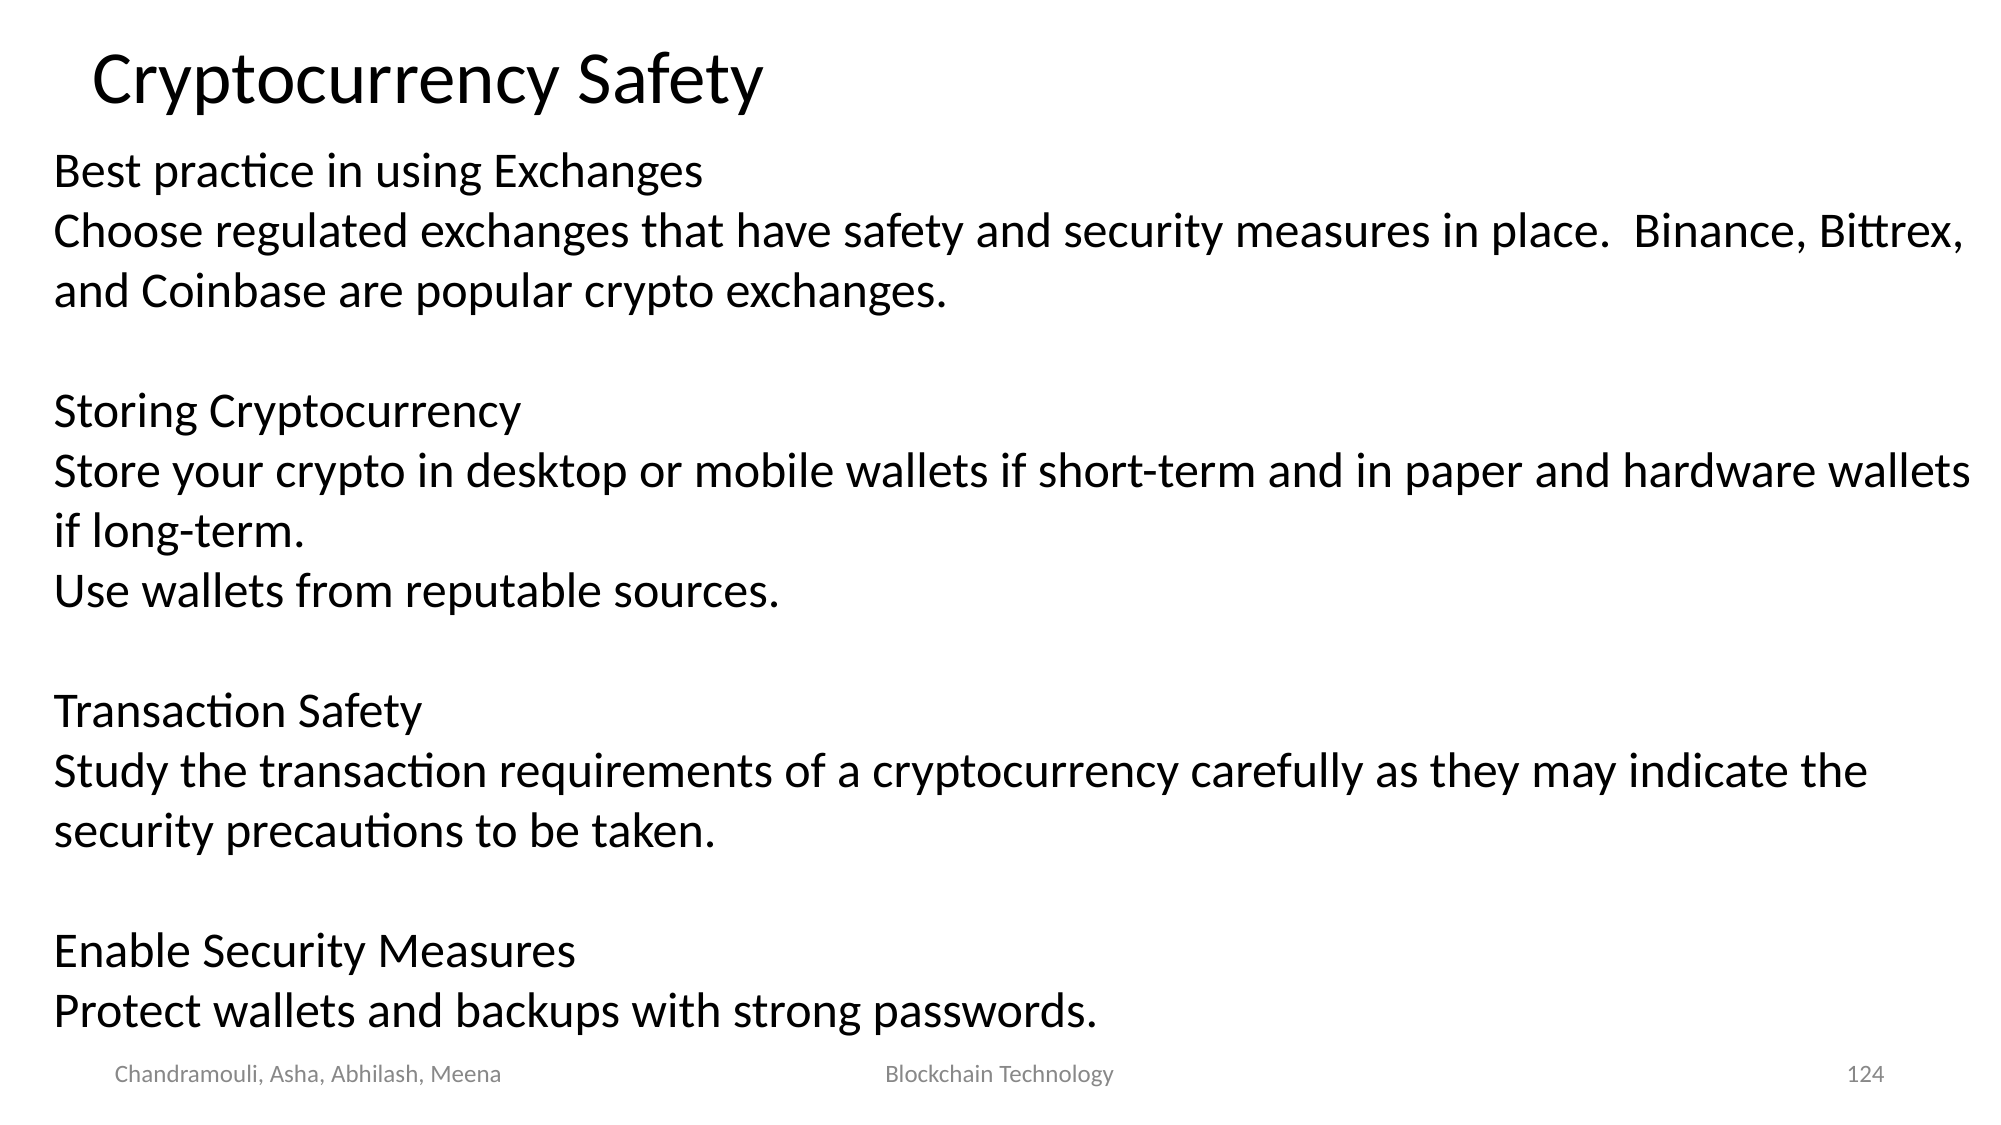

Cryptocurrency Safety
Best practice in using Exchanges
Choose regulated exchanges that have safety and security measures in place.  Binance, Bittrex, and Coinbase are popular crypto exchanges.

Storing Cryptocurrency
Store your crypto in desktop or mobile wallets if short-term and in paper and hardware wallets if long-term.
Use wallets from reputable sources.

Transaction Safety
Study the transaction requirements of a cryptocurrency carefully as they may indicate the security precautions to be taken.

Enable Security Measures
Protect wallets and backups with strong passwords.
Chandramouli, Asha, Abhilash, Meena
Blockchain Technology
124